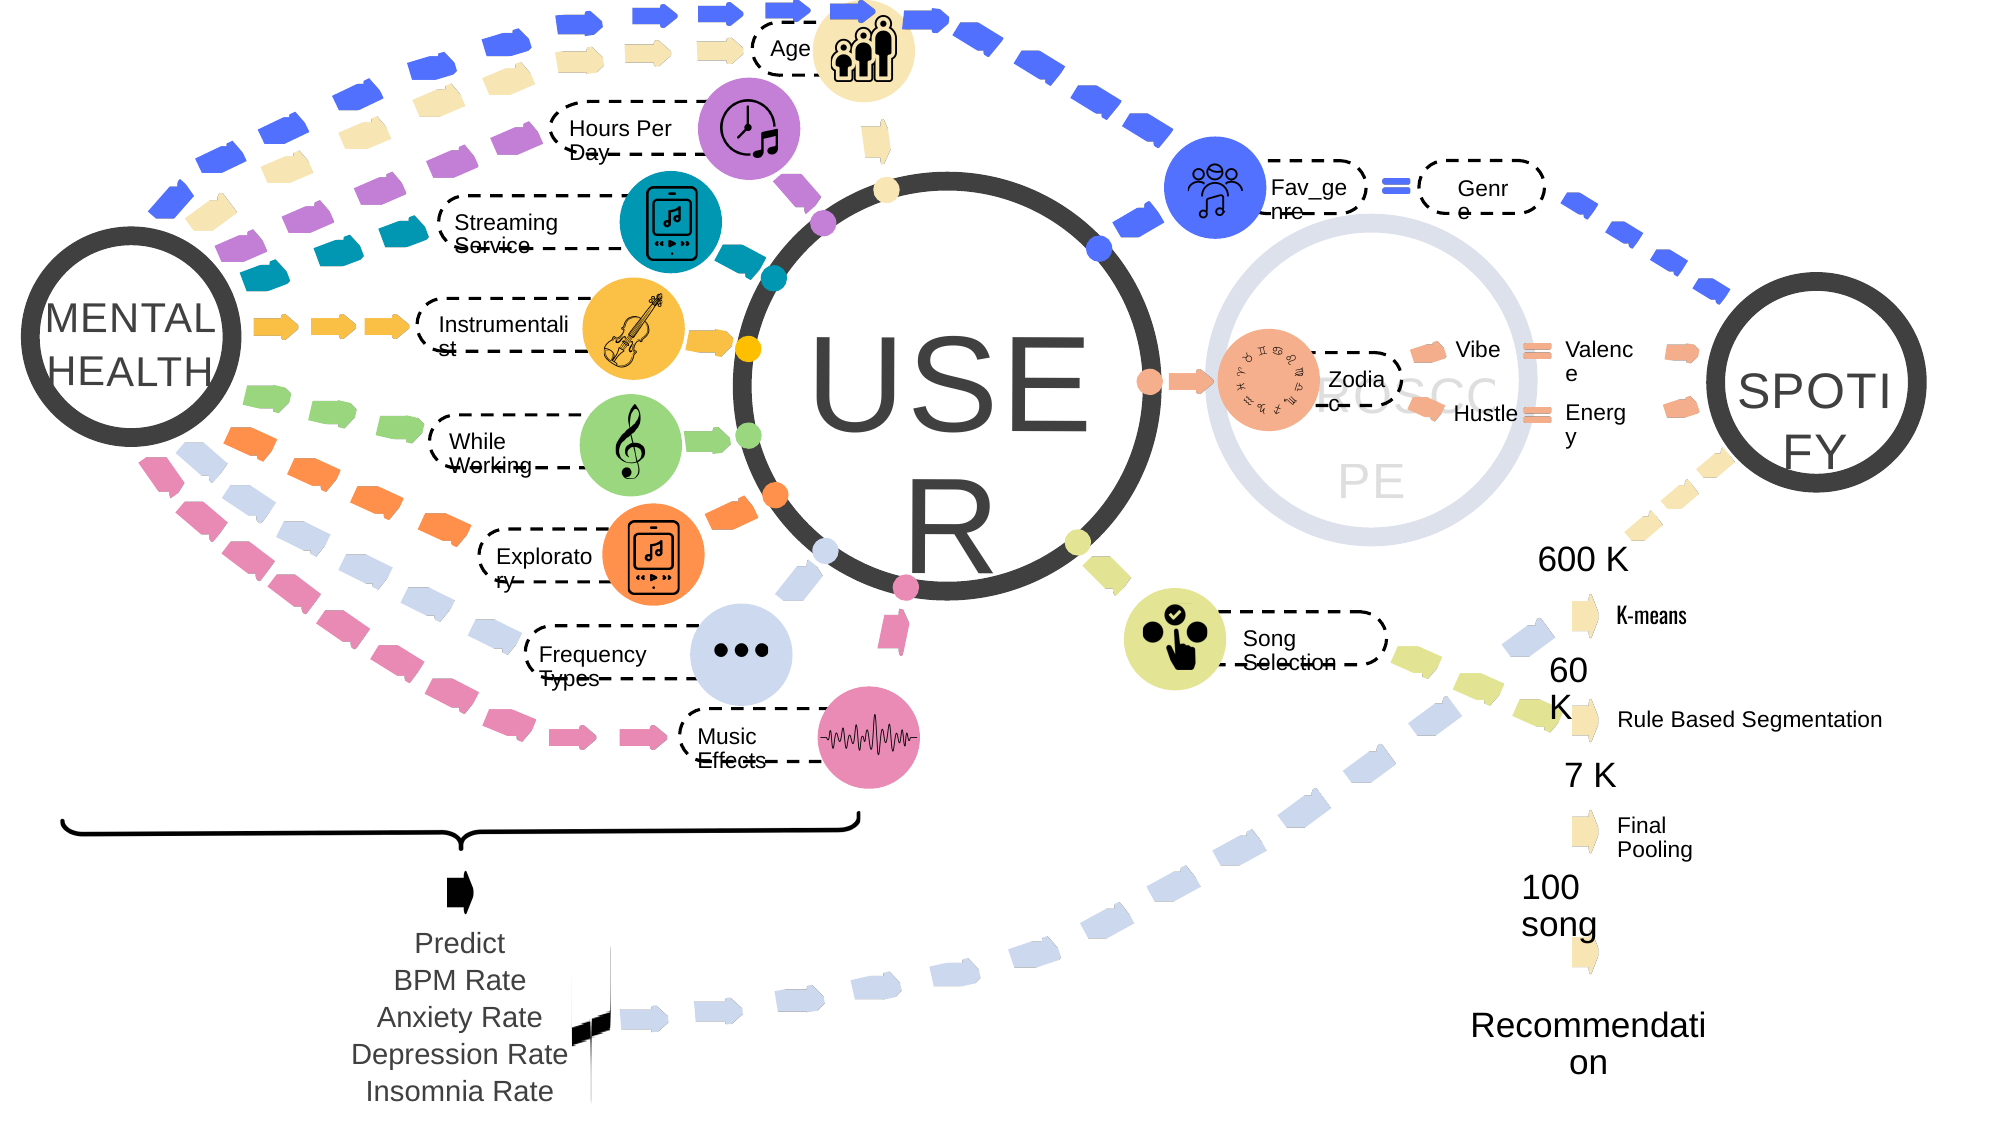

Age

Hours Per Day

Fav_genre

Streaming Service

Genre

Instrumentalist

MENTAL HEALTH

USER

Zodiac

Vibe
Valence
HOROSCOPE

SPOTIFY

While Working

Energy
Hustle

Exploratory

Song Selection

Frequency Types
600 K

Music Effects

K-means

60 K

Rule Based Segmentation

7 K

Final Pooling

100 song

Predict
BPM Rate
Anxiety Rate
Depression Rate
Insomnia Rate

Recommendation